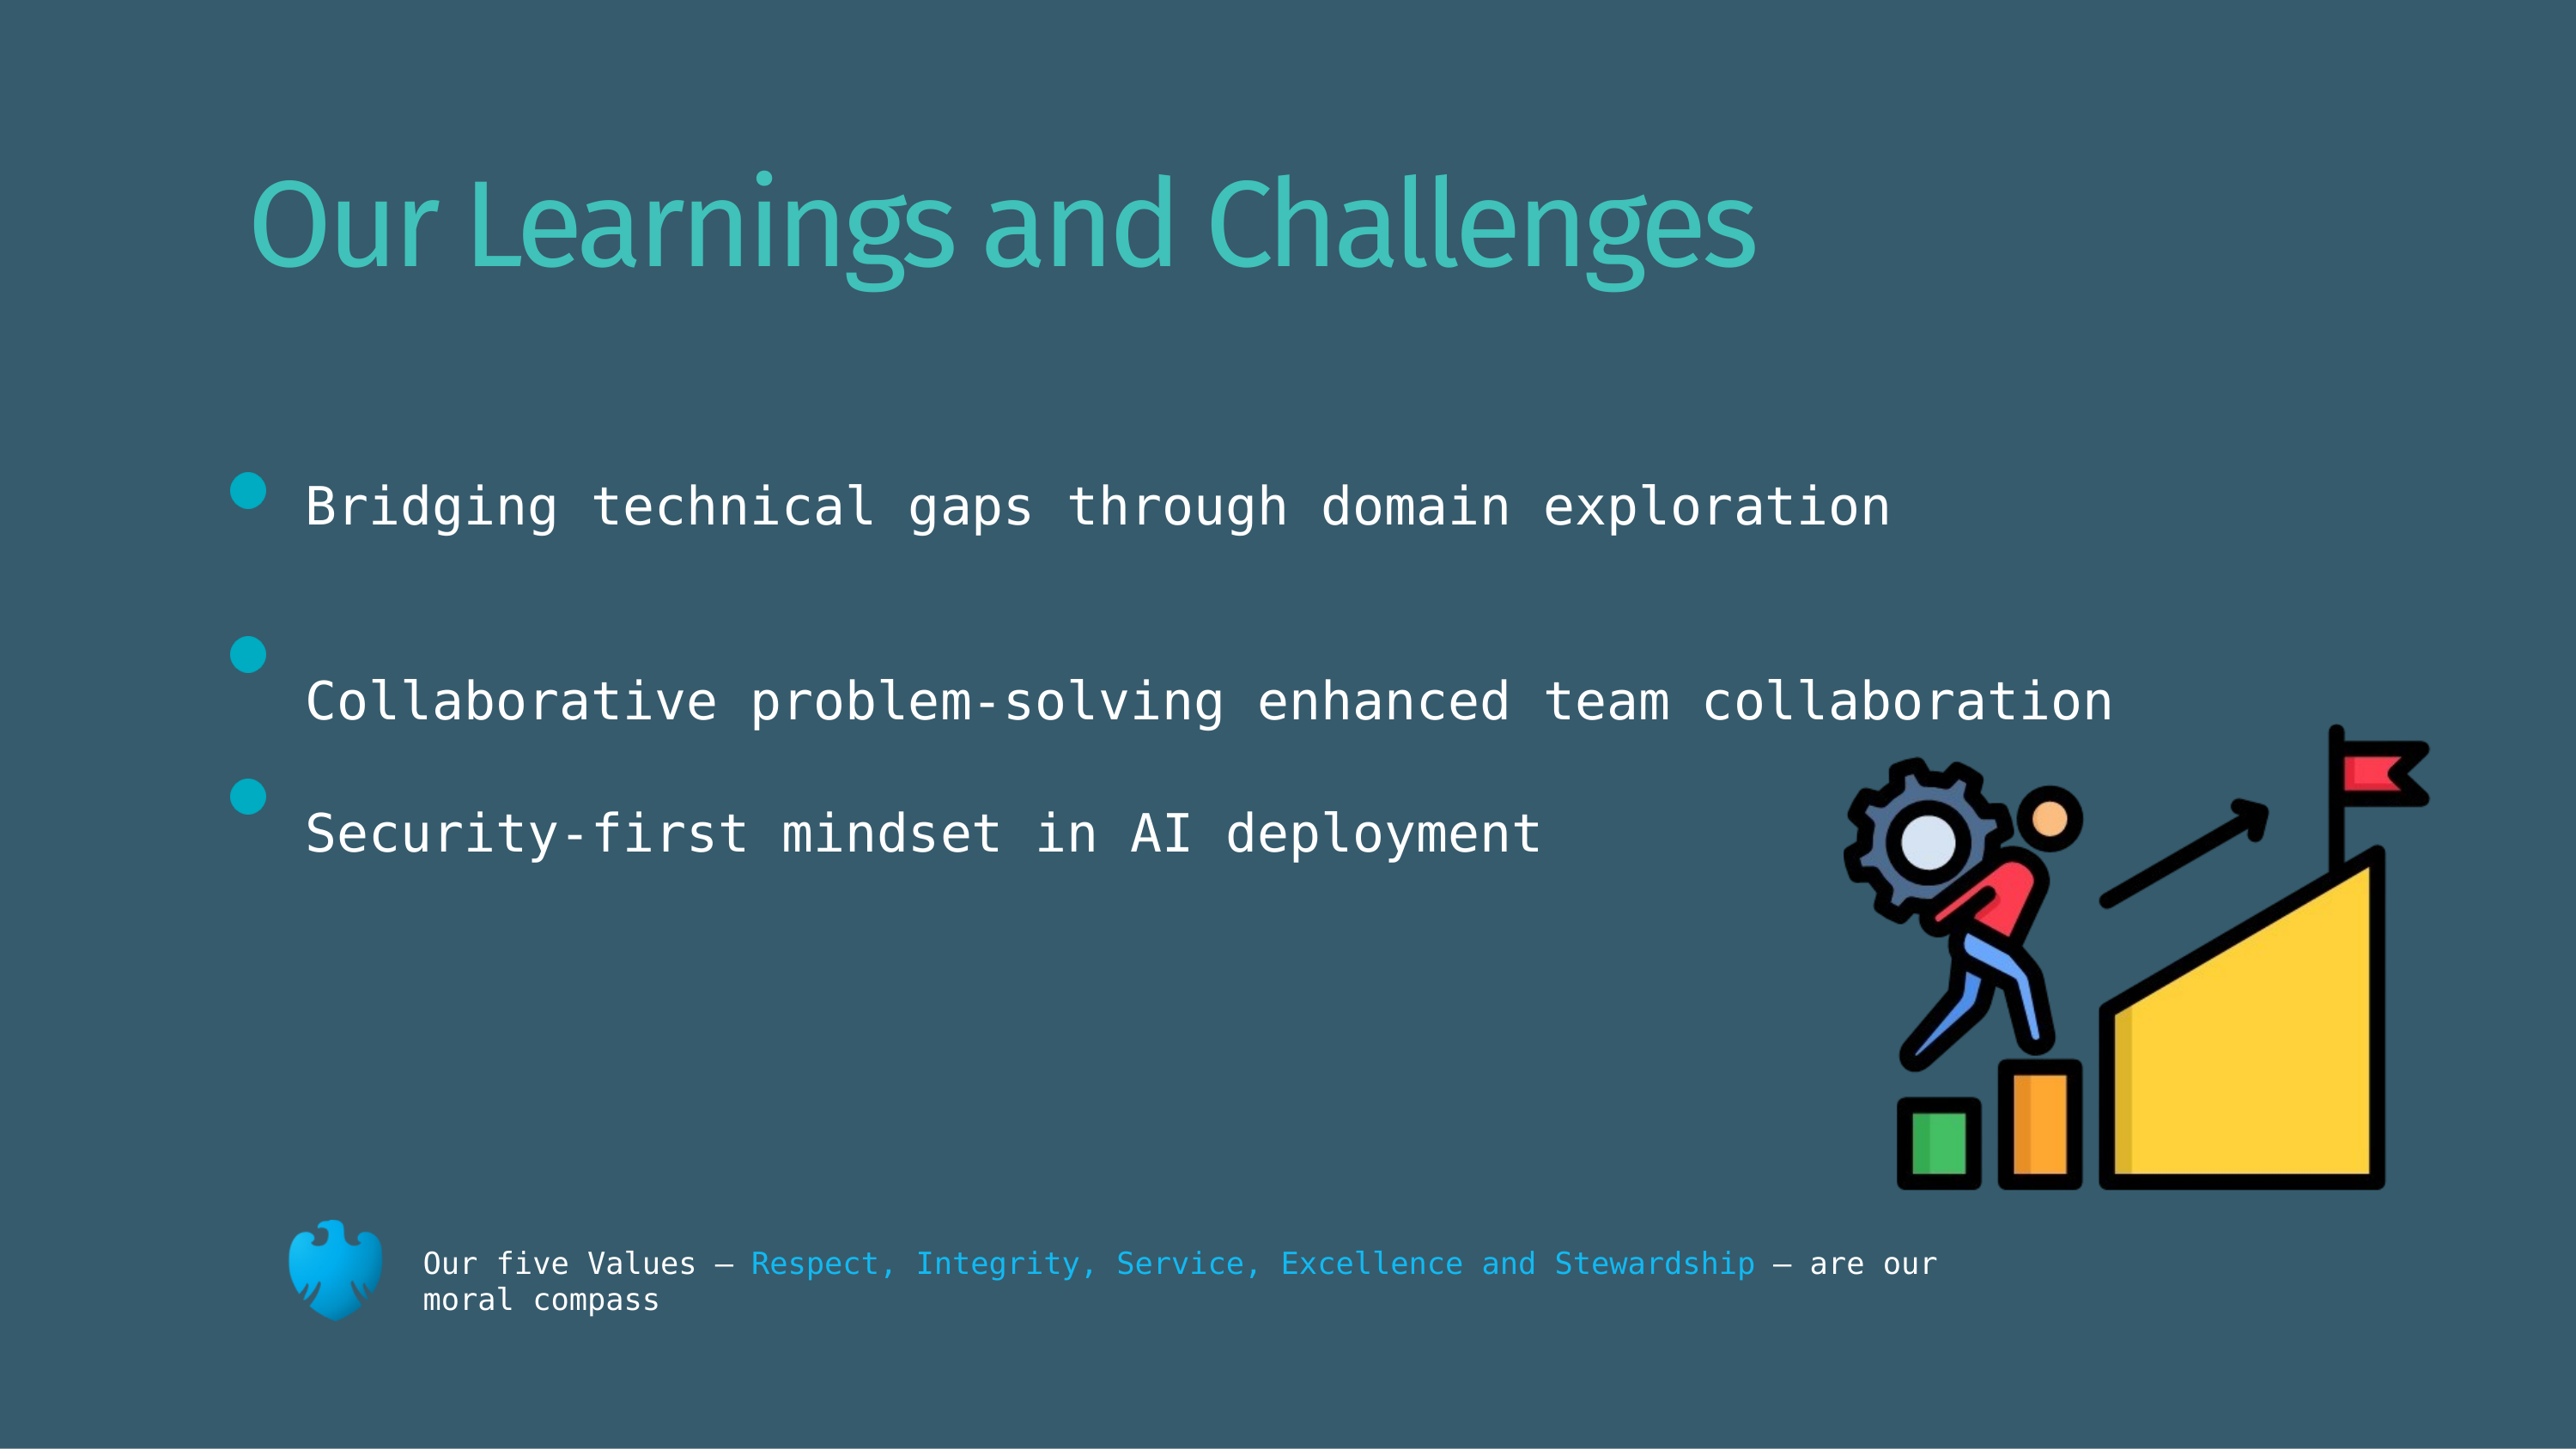

Our Learnings and Challenges

Bridging technical gaps through domain exploration

Collaborative problem-solving enhanced team collaboration
Security-first mindset in AI deployment

Our five Values – Respect, Integrity, Service, Excellence and Stewardship – are our moral compass